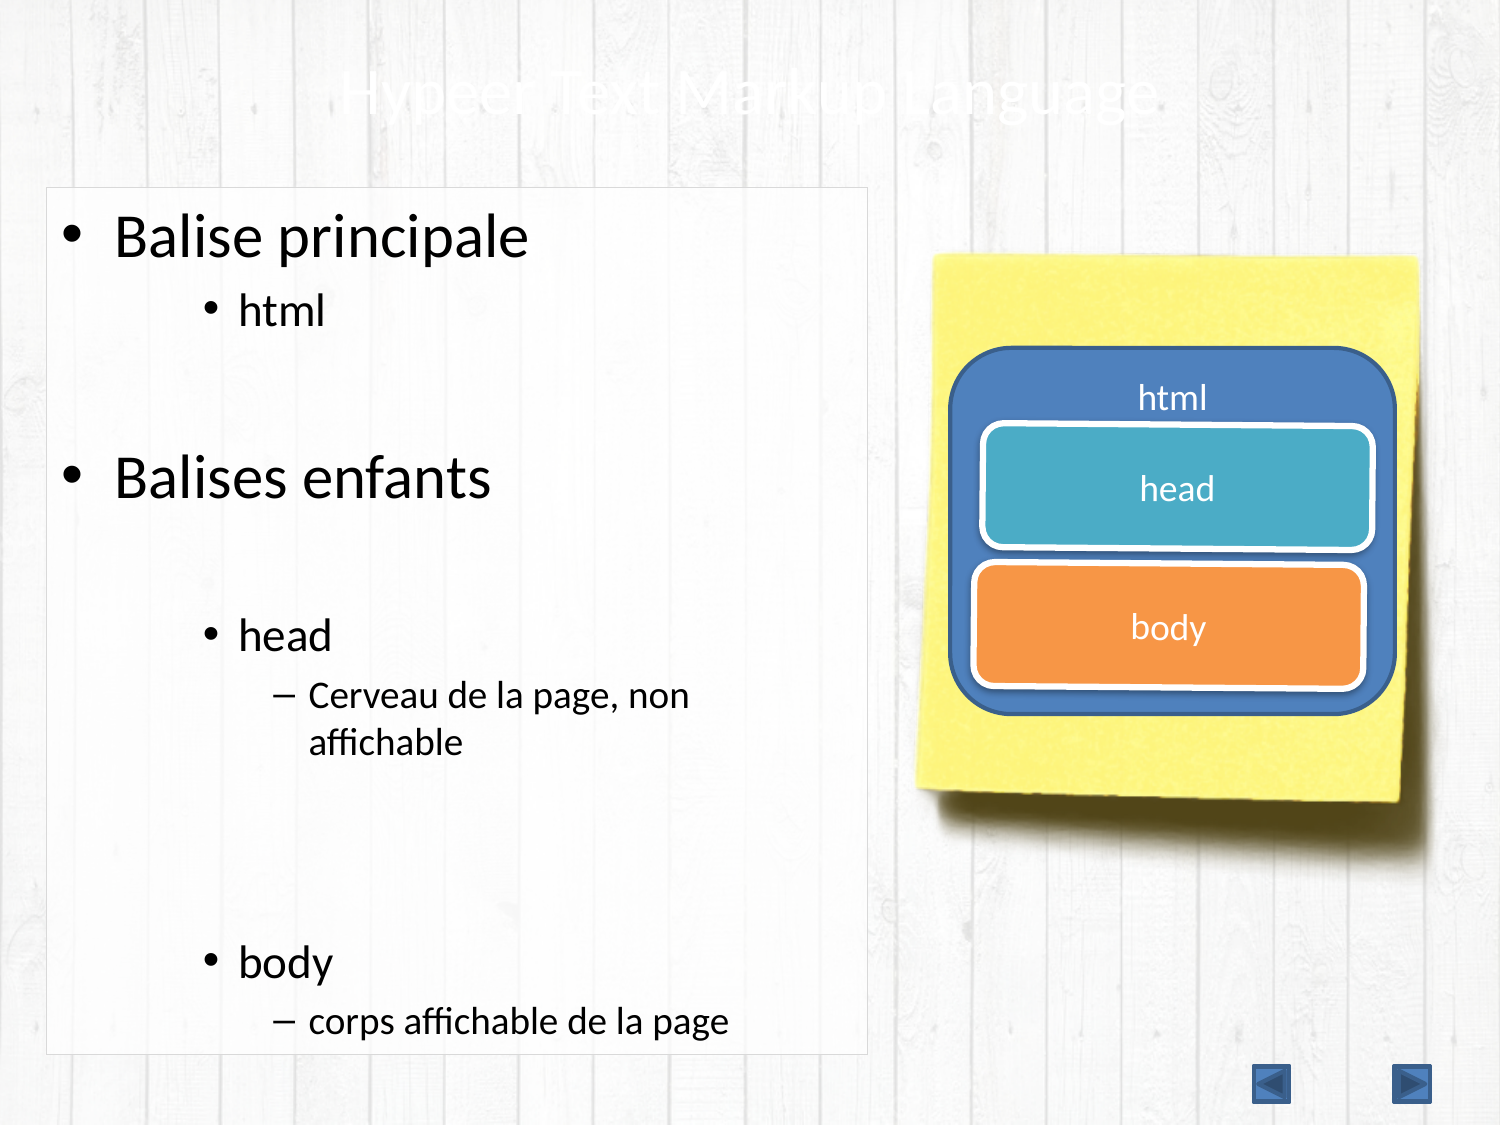

# Hypeer Text Markup Language
Balise principale
html

Balises enfants

head
Cerveau de la page, non affichable

body
corps affichable de la page
html
head
body